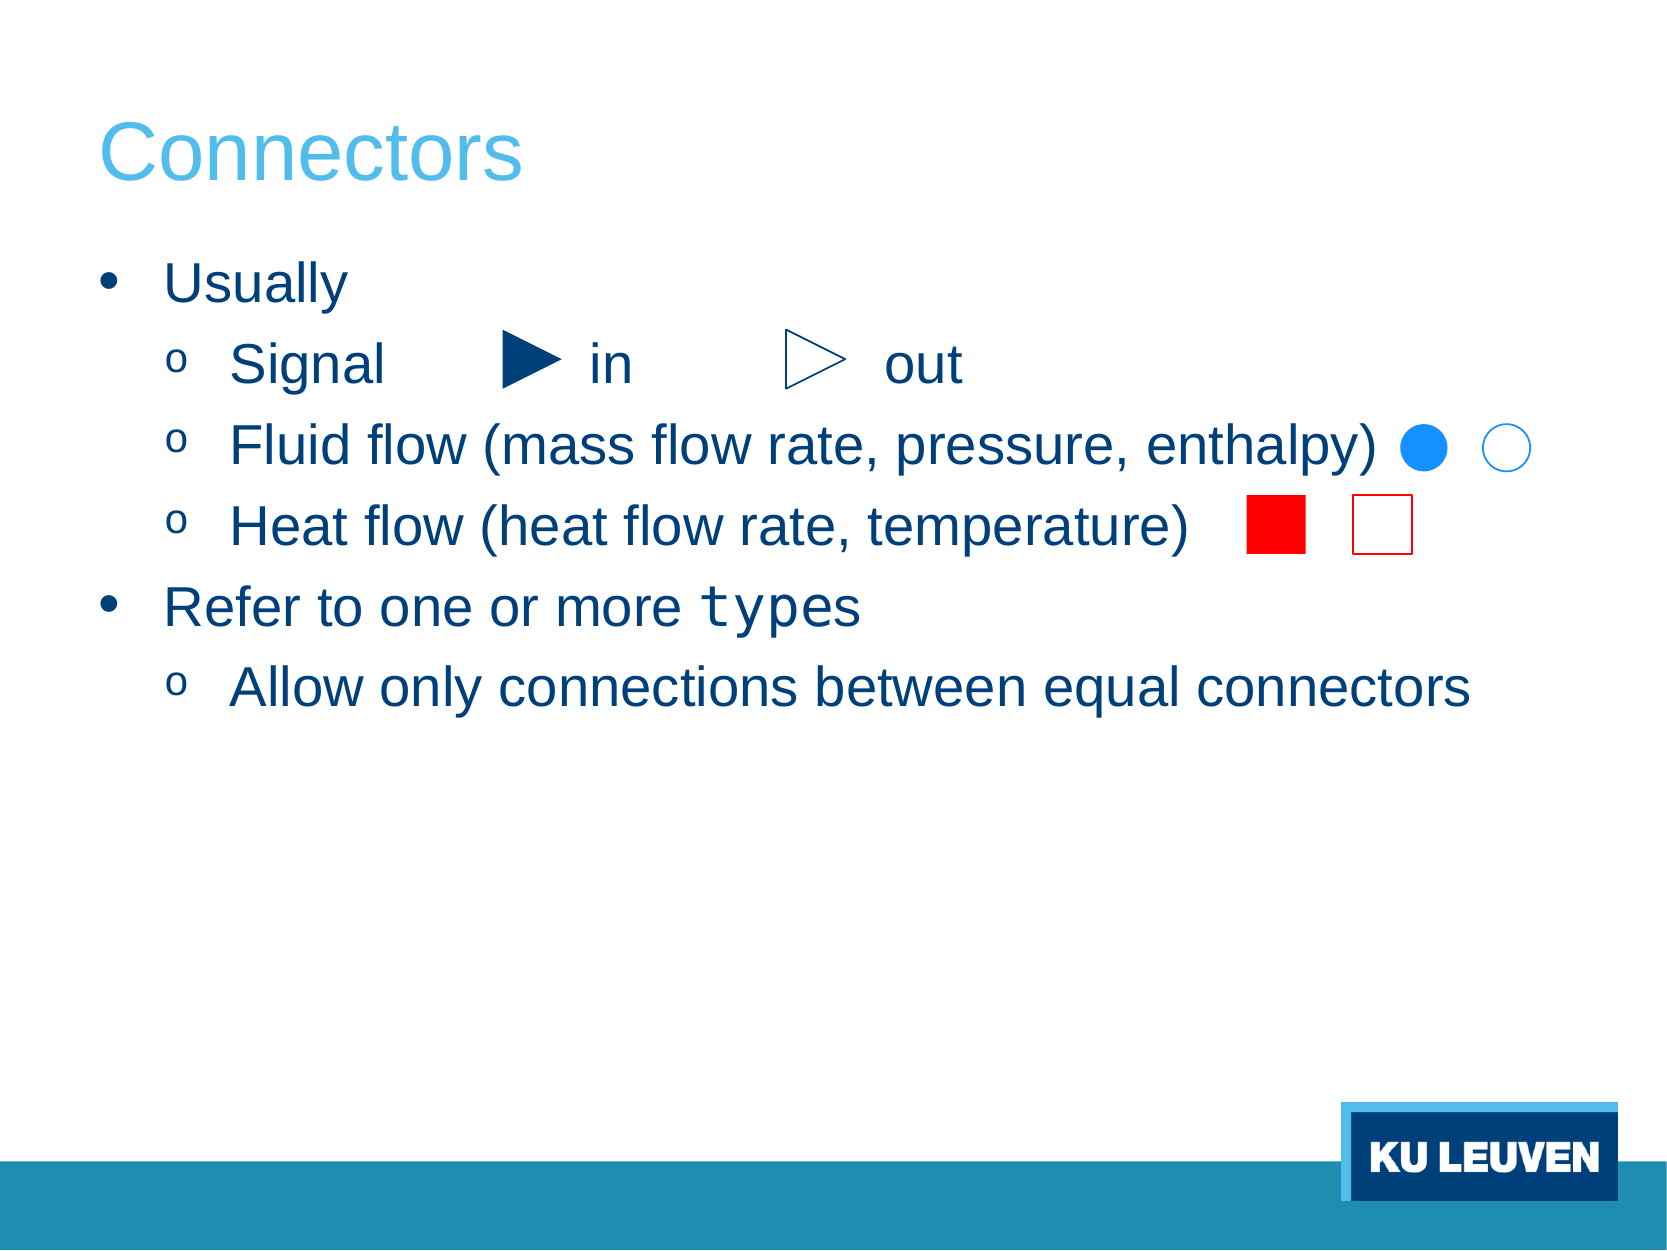

# Connectors
Usually
Signal             in                out
Fluid flow (mass flow rate, pressure, enthalpy)
Heat flow (heat flow rate, temperature)
Refer to one or more types
Allow only connections between equal connectors